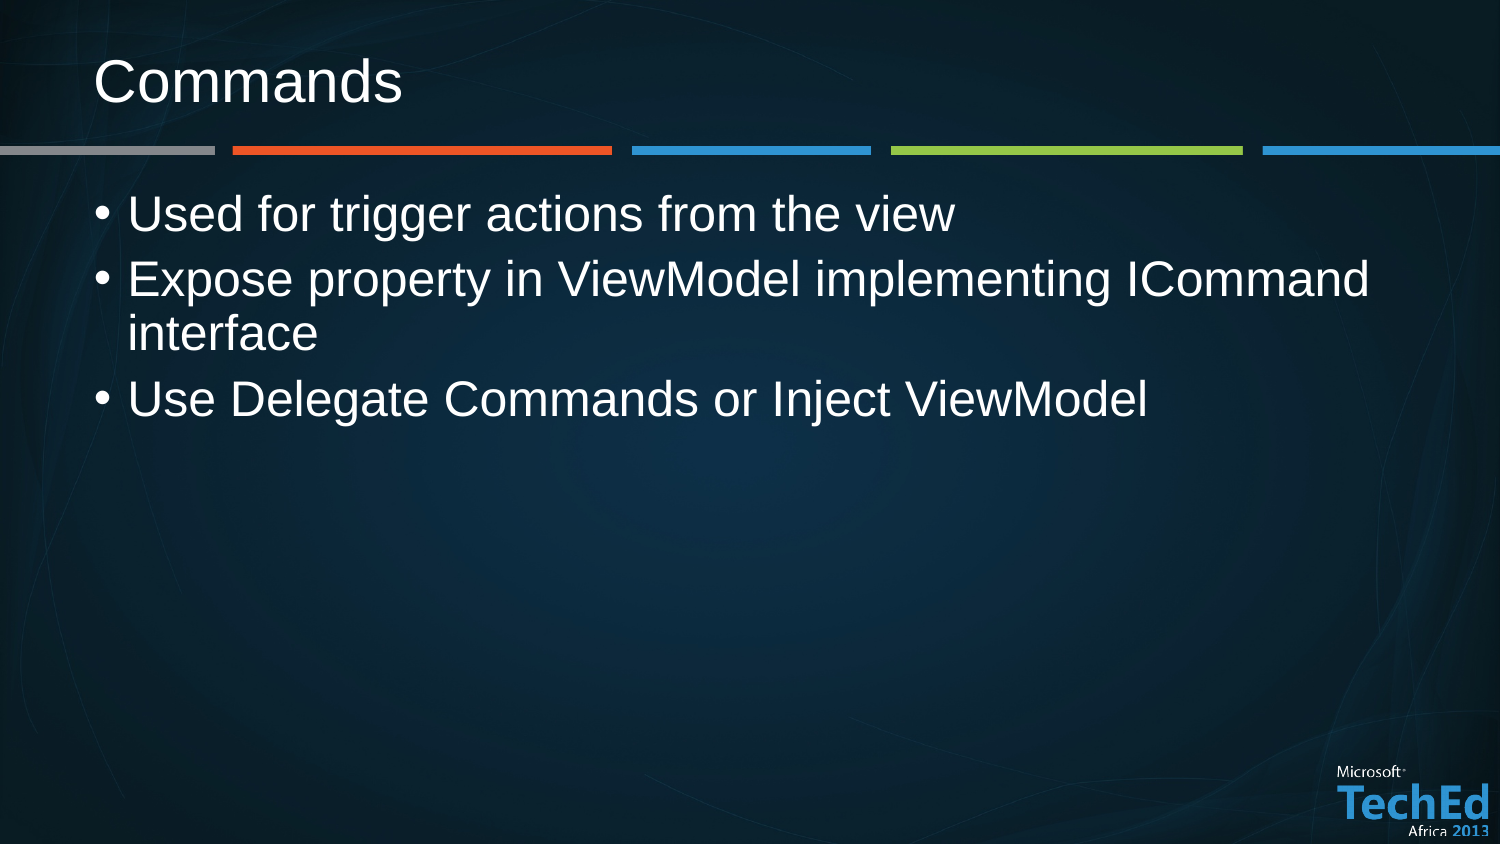

# Commands
Used for trigger actions from the view
Expose property in ViewModel implementing ICommand interface
Use Delegate Commands or Inject ViewModel